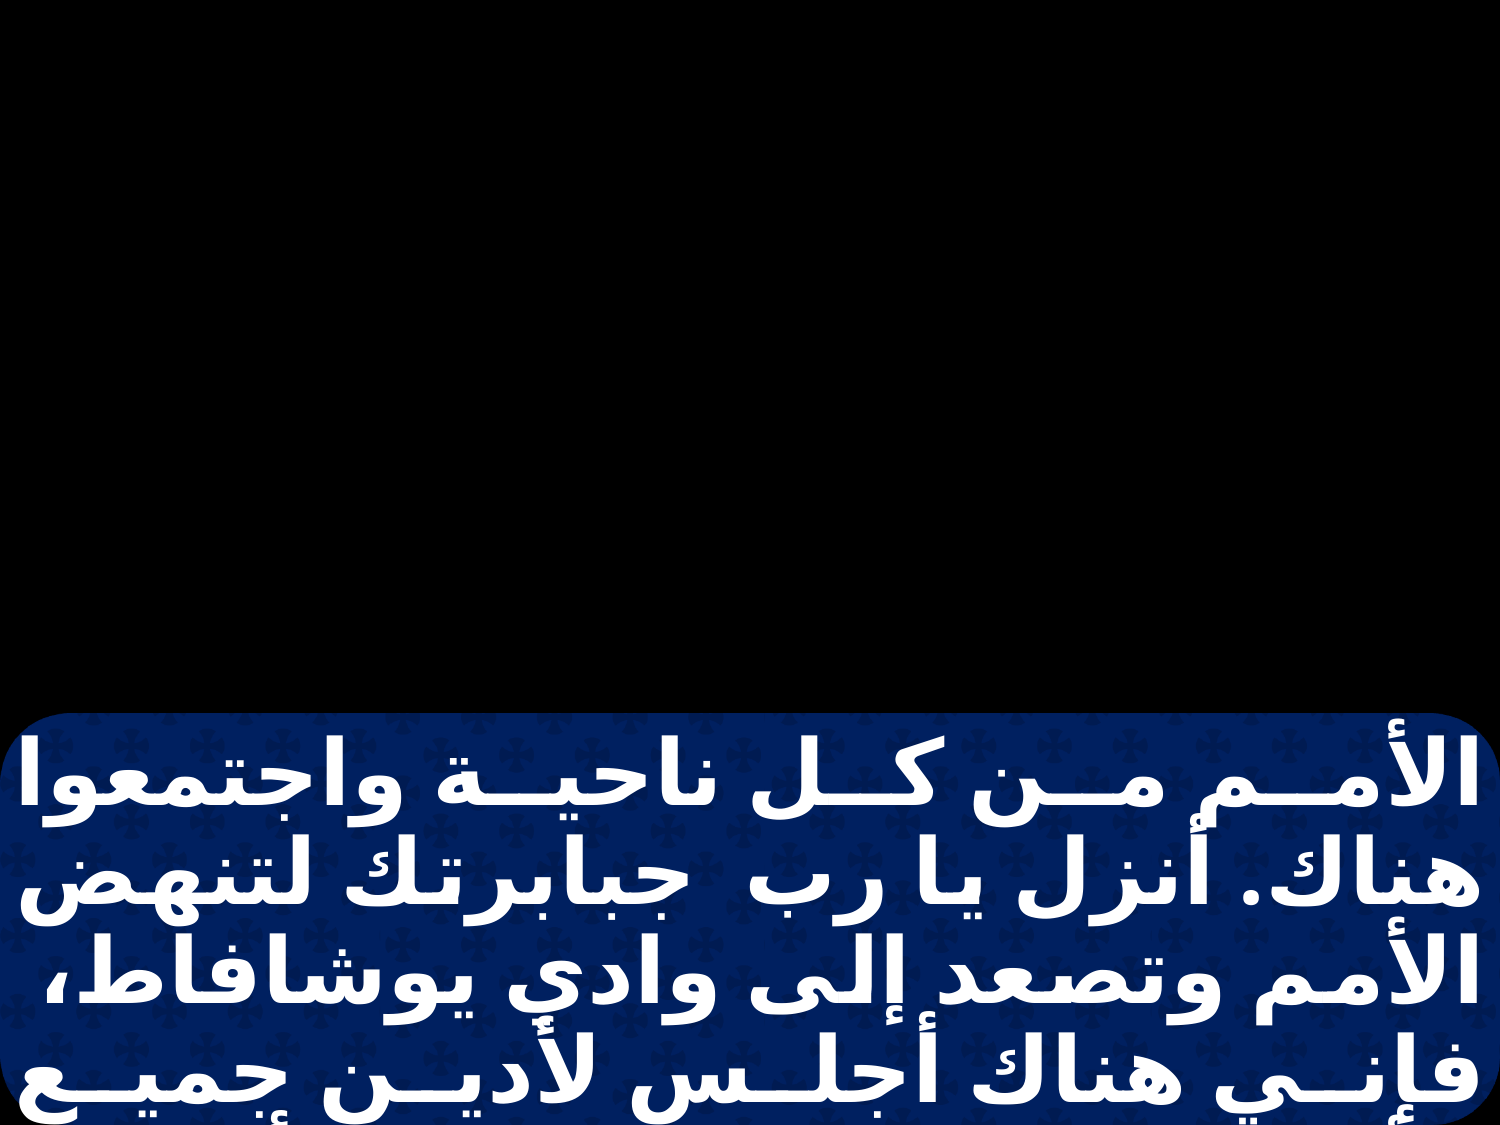

الأمم من كل ناحية واجتمعوا هناك. أنزل يا رب  جبابرتك لتنهض الأمم وتصعد إلى وادي يوشافاط،  فإني هناك أجلس لأدين جميع الأمم من كل ناحية.  أعملوا المنجل فإن الحصيد قد نضج، هلموا دوسوا